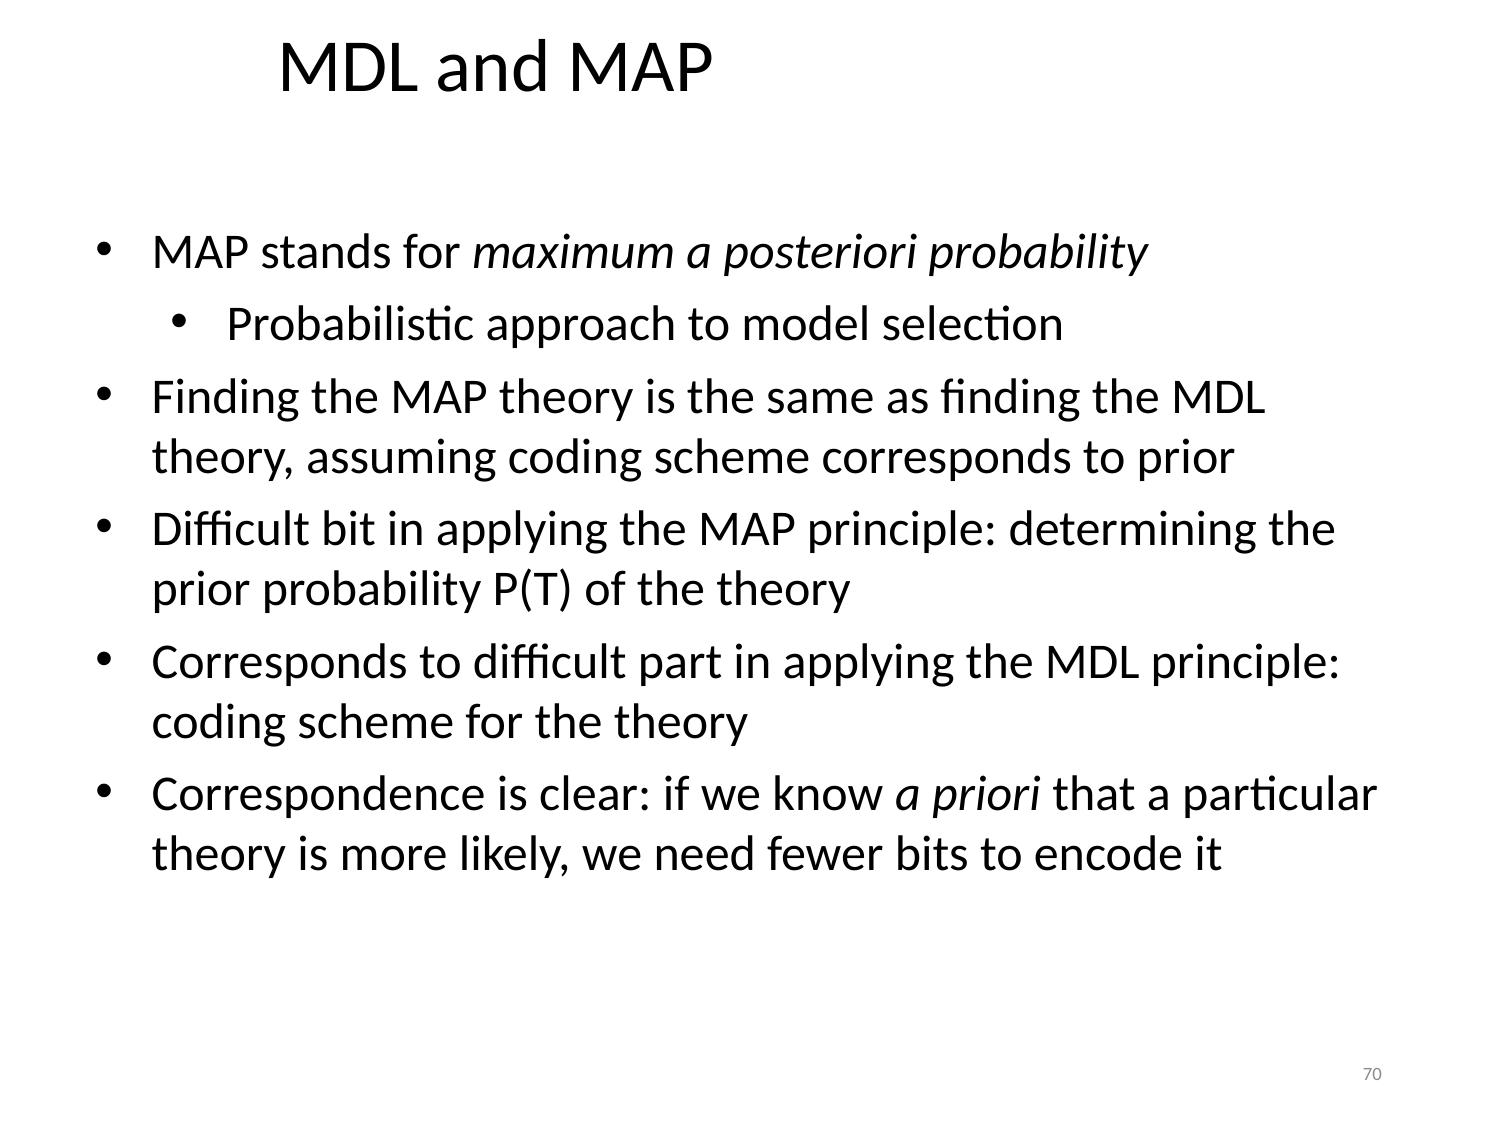

MDL and MAP
MAP stands for maximum a posteriori probability
Probabilistic approach to model selection
Finding the MAP theory is the same as finding the MDL theory, assuming coding scheme corresponds to prior
Difficult bit in applying the MAP principle: determining the prior probability P(T) of the theory
Corresponds to difficult part in applying the MDL principle: coding scheme for the theory
Correspondence is clear: if we know a priori that a particular theory is more likely, we need fewer bits to encode it
70